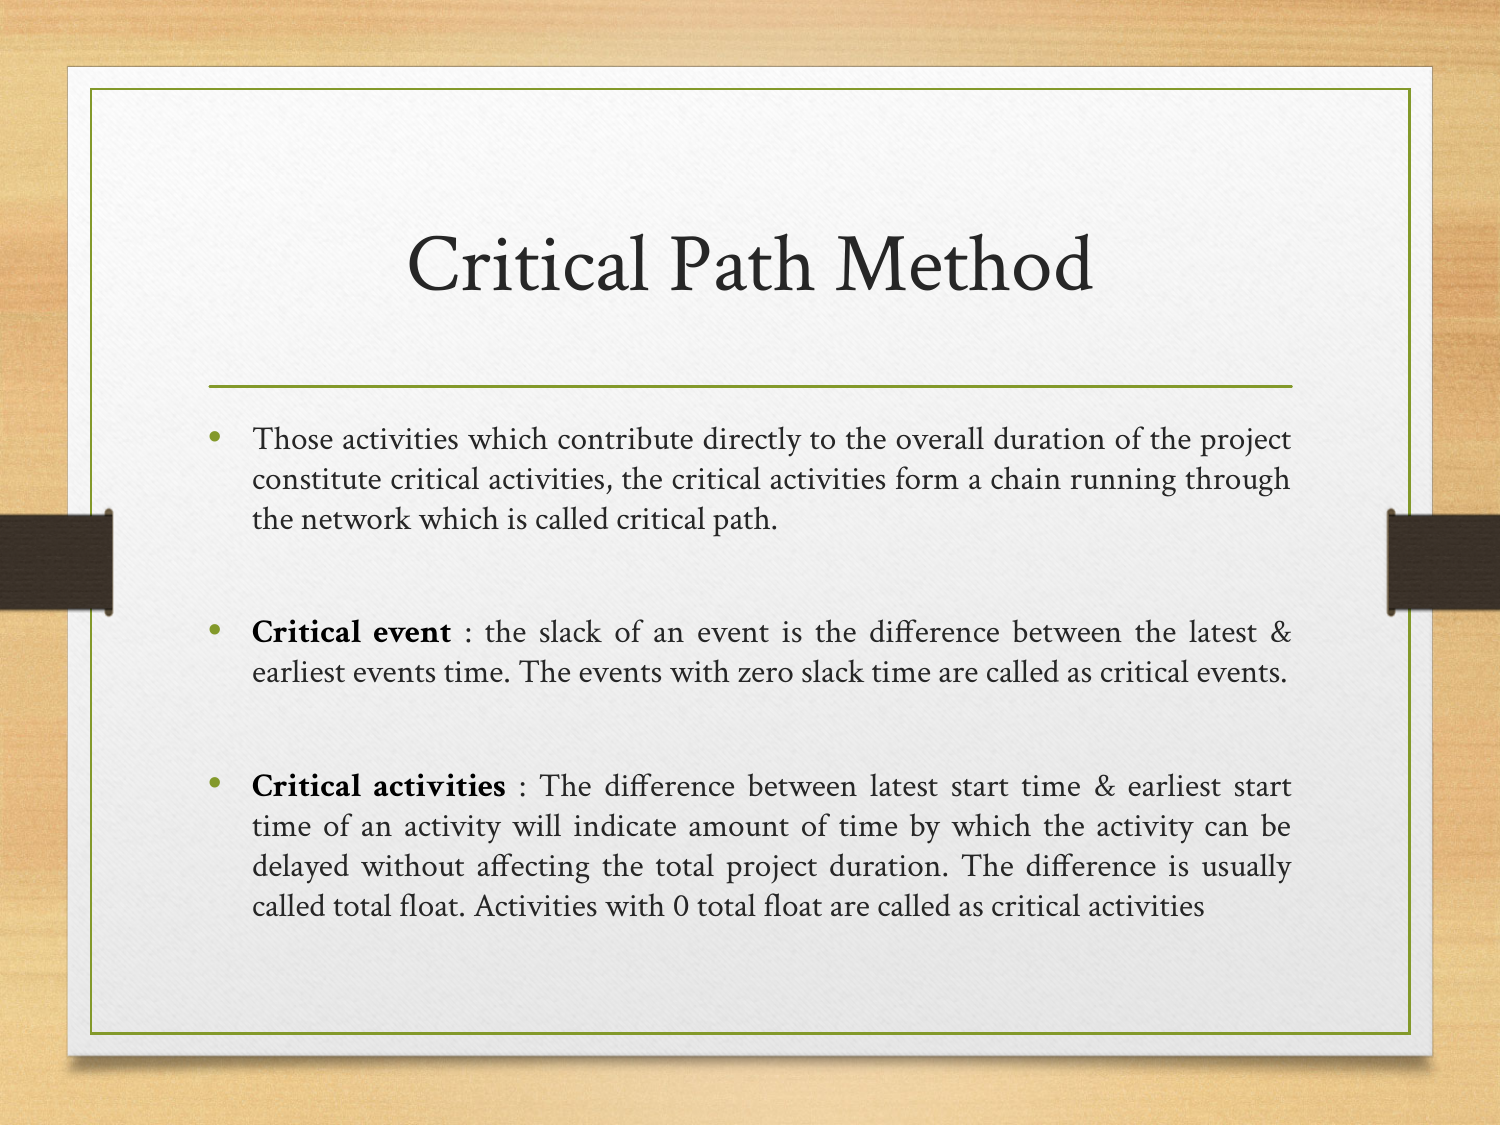

# Critical Path Method
Those activities which contribute directly to the overall duration of the project constitute critical activities, the critical activities form a chain running through the network which is called critical path.

Critical event : the slack of an event is the difference between the latest & earliest events time. The events with zero slack time are called as critical events.

Critical activities : The difference between latest start time & earliest start time of an activity will indicate amount of time by which the activity can be delayed without affecting the total project duration. The difference is usually called total float. Activities with 0 total float are called as critical activities